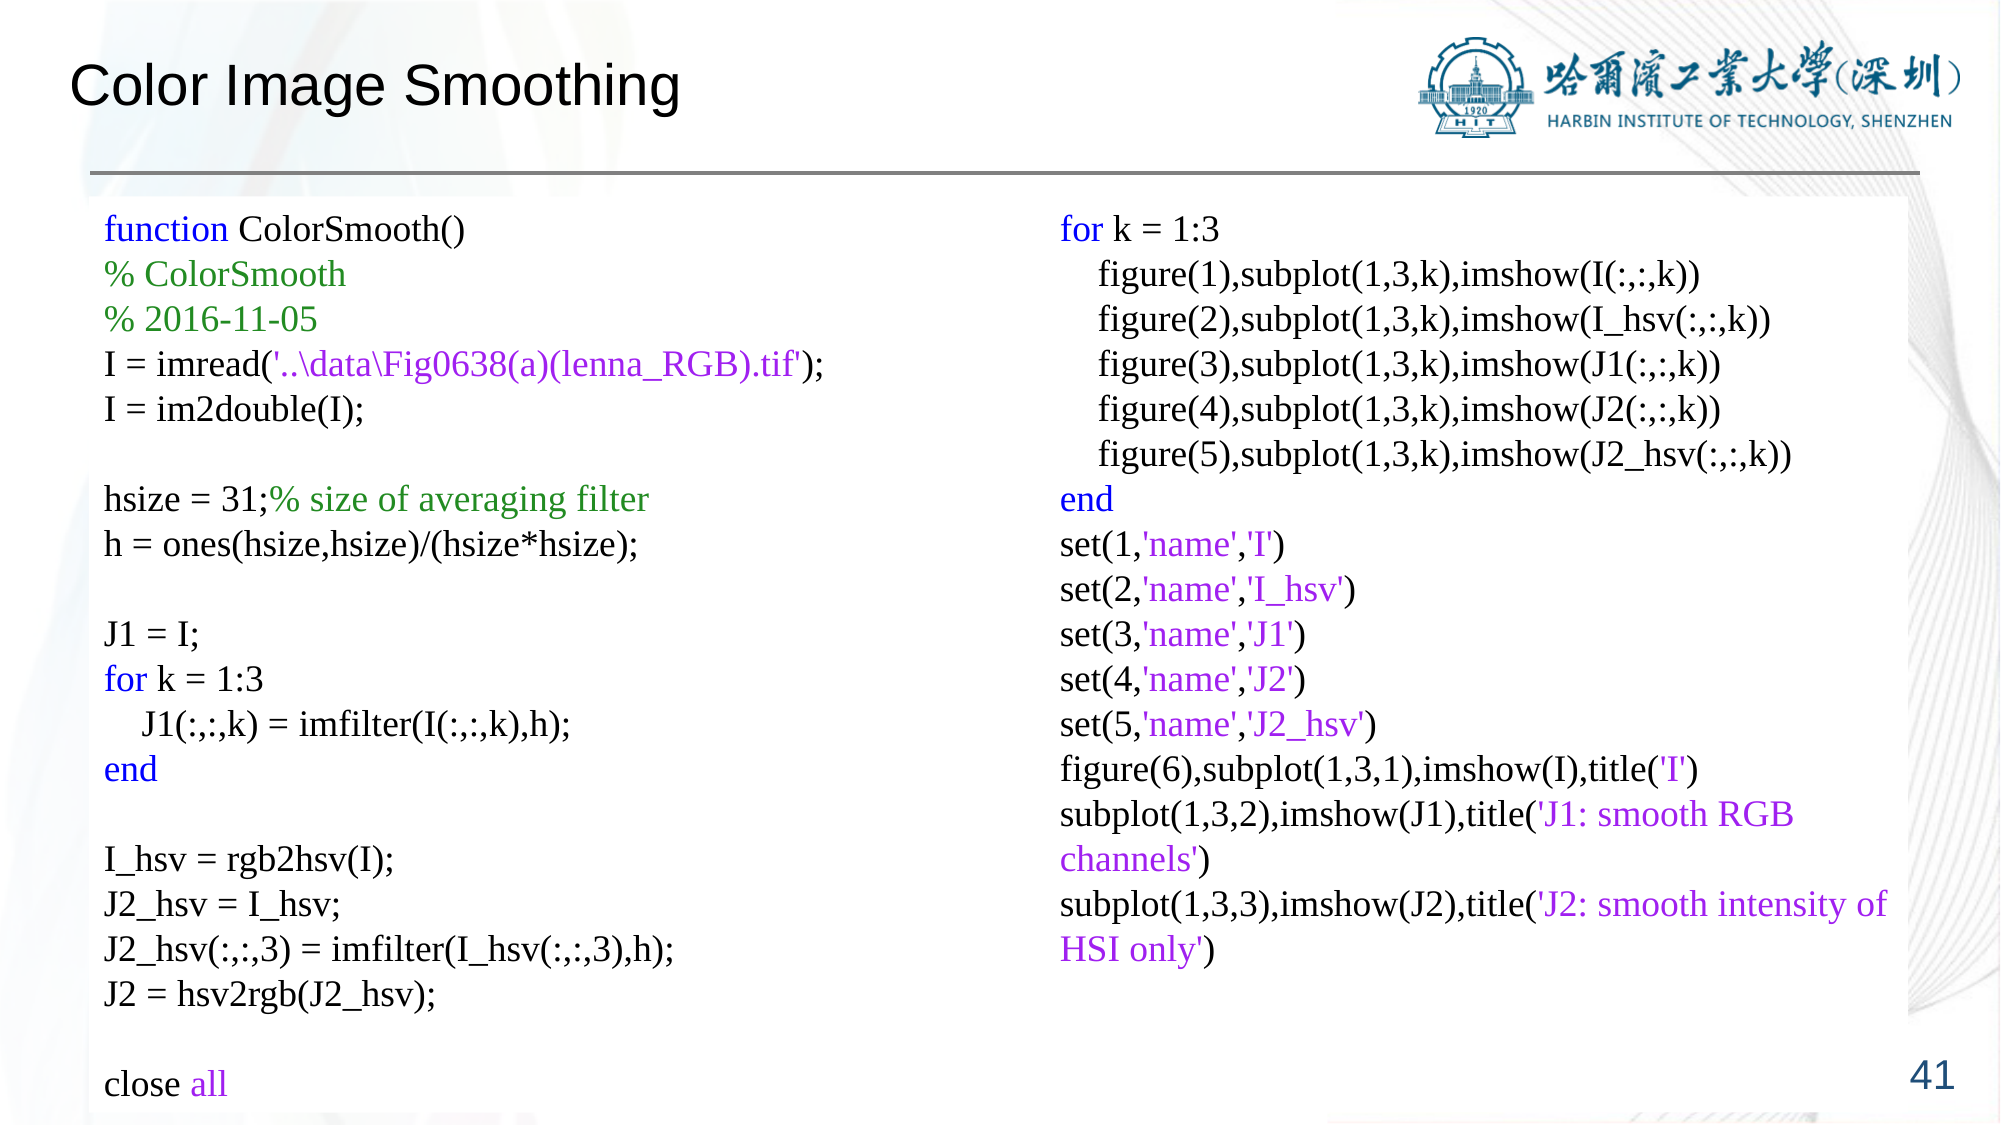

# Color Image Smoothing
function ColorSmooth()
% ColorSmooth
% 2016-11-05
I = imread('..\data\Fig0638(a)(lenna_RGB).tif');
I = im2double(I);

hsize = 31;% size of averaging filter
h = ones(hsize,hsize)/(hsize*hsize);

J1 = I;
for k = 1:3
    J1(:,:,k) = imfilter(I(:,:,k),h);
end

I_hsv = rgb2hsv(I);
J2_hsv = I_hsv;
J2_hsv(:,:,3) = imfilter(I_hsv(:,:,3),h);
J2 = hsv2rgb(J2_hsv);

close all

for k = 1:3
    figure(1),subplot(1,3,k),imshow(I(:,:,k))
    figure(2),subplot(1,3,k),imshow(I_hsv(:,:,k))
    figure(3),subplot(1,3,k),imshow(J1(:,:,k))
    figure(4),subplot(1,3,k),imshow(J2(:,:,k))
    figure(5),subplot(1,3,k),imshow(J2_hsv(:,:,k))
end
set(1,'name','I')
set(2,'name','I_hsv')
set(3,'name','J1')
set(4,'name','J2')
set(5,'name','J2_hsv')
figure(6),subplot(1,3,1),imshow(I),title('I')
subplot(1,3,2),imshow(J1),title('J1: smooth RGB channels')
subplot(1,3,3),imshow(J2),title('J2: smooth intensity of HSI only')
41